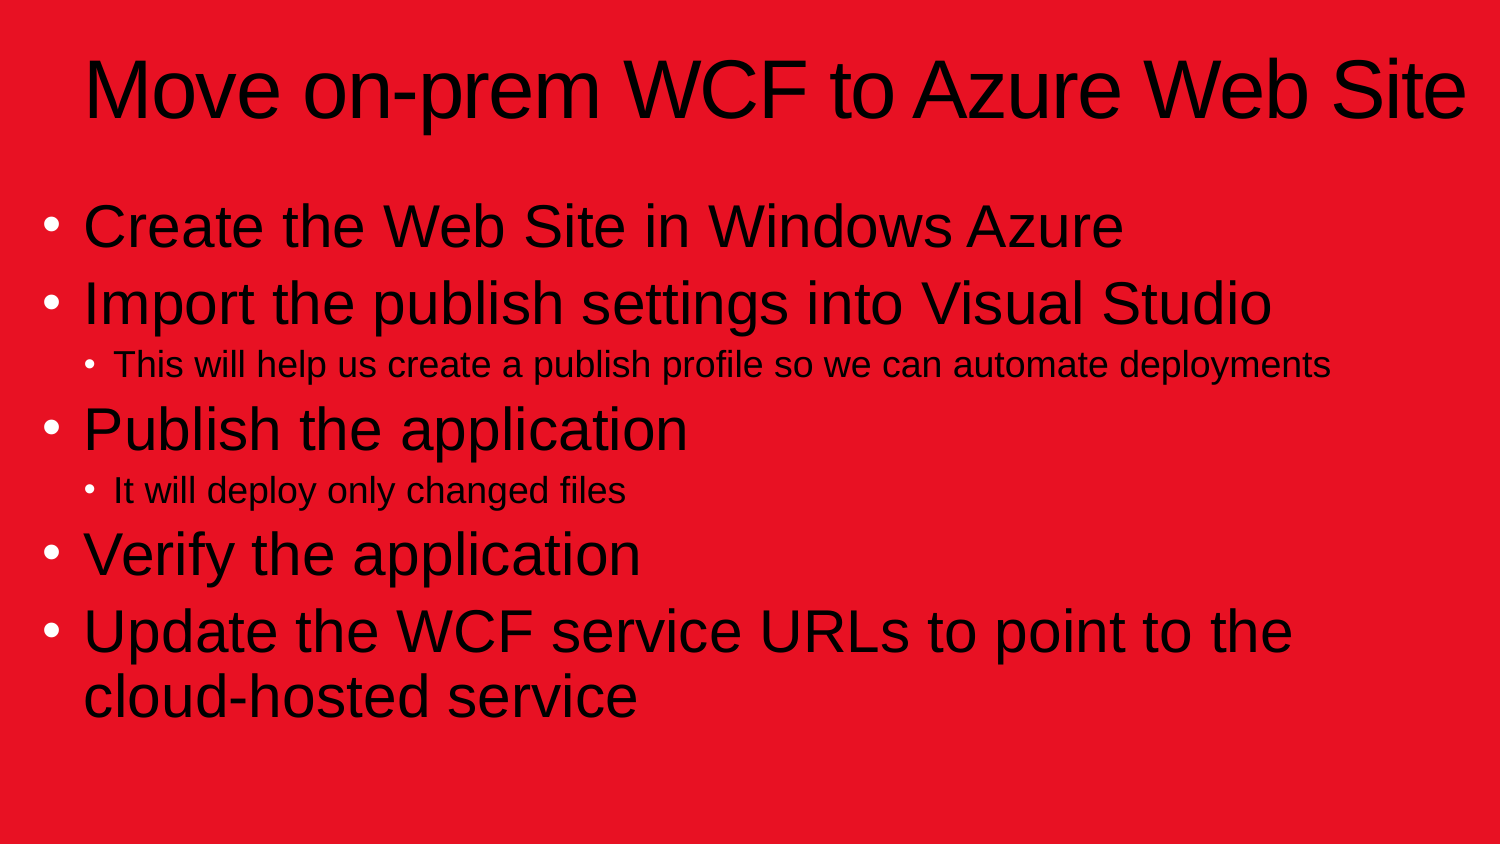

Move on-prem WCF to Azure Web Site
Create the Web Site in Windows Azure
Import the publish settings into Visual Studio
This will help us create a publish profile so we can automate deployments
Publish the application
It will deploy only changed files
Verify the application
Update the WCF service URLs to point to the cloud-hosted service